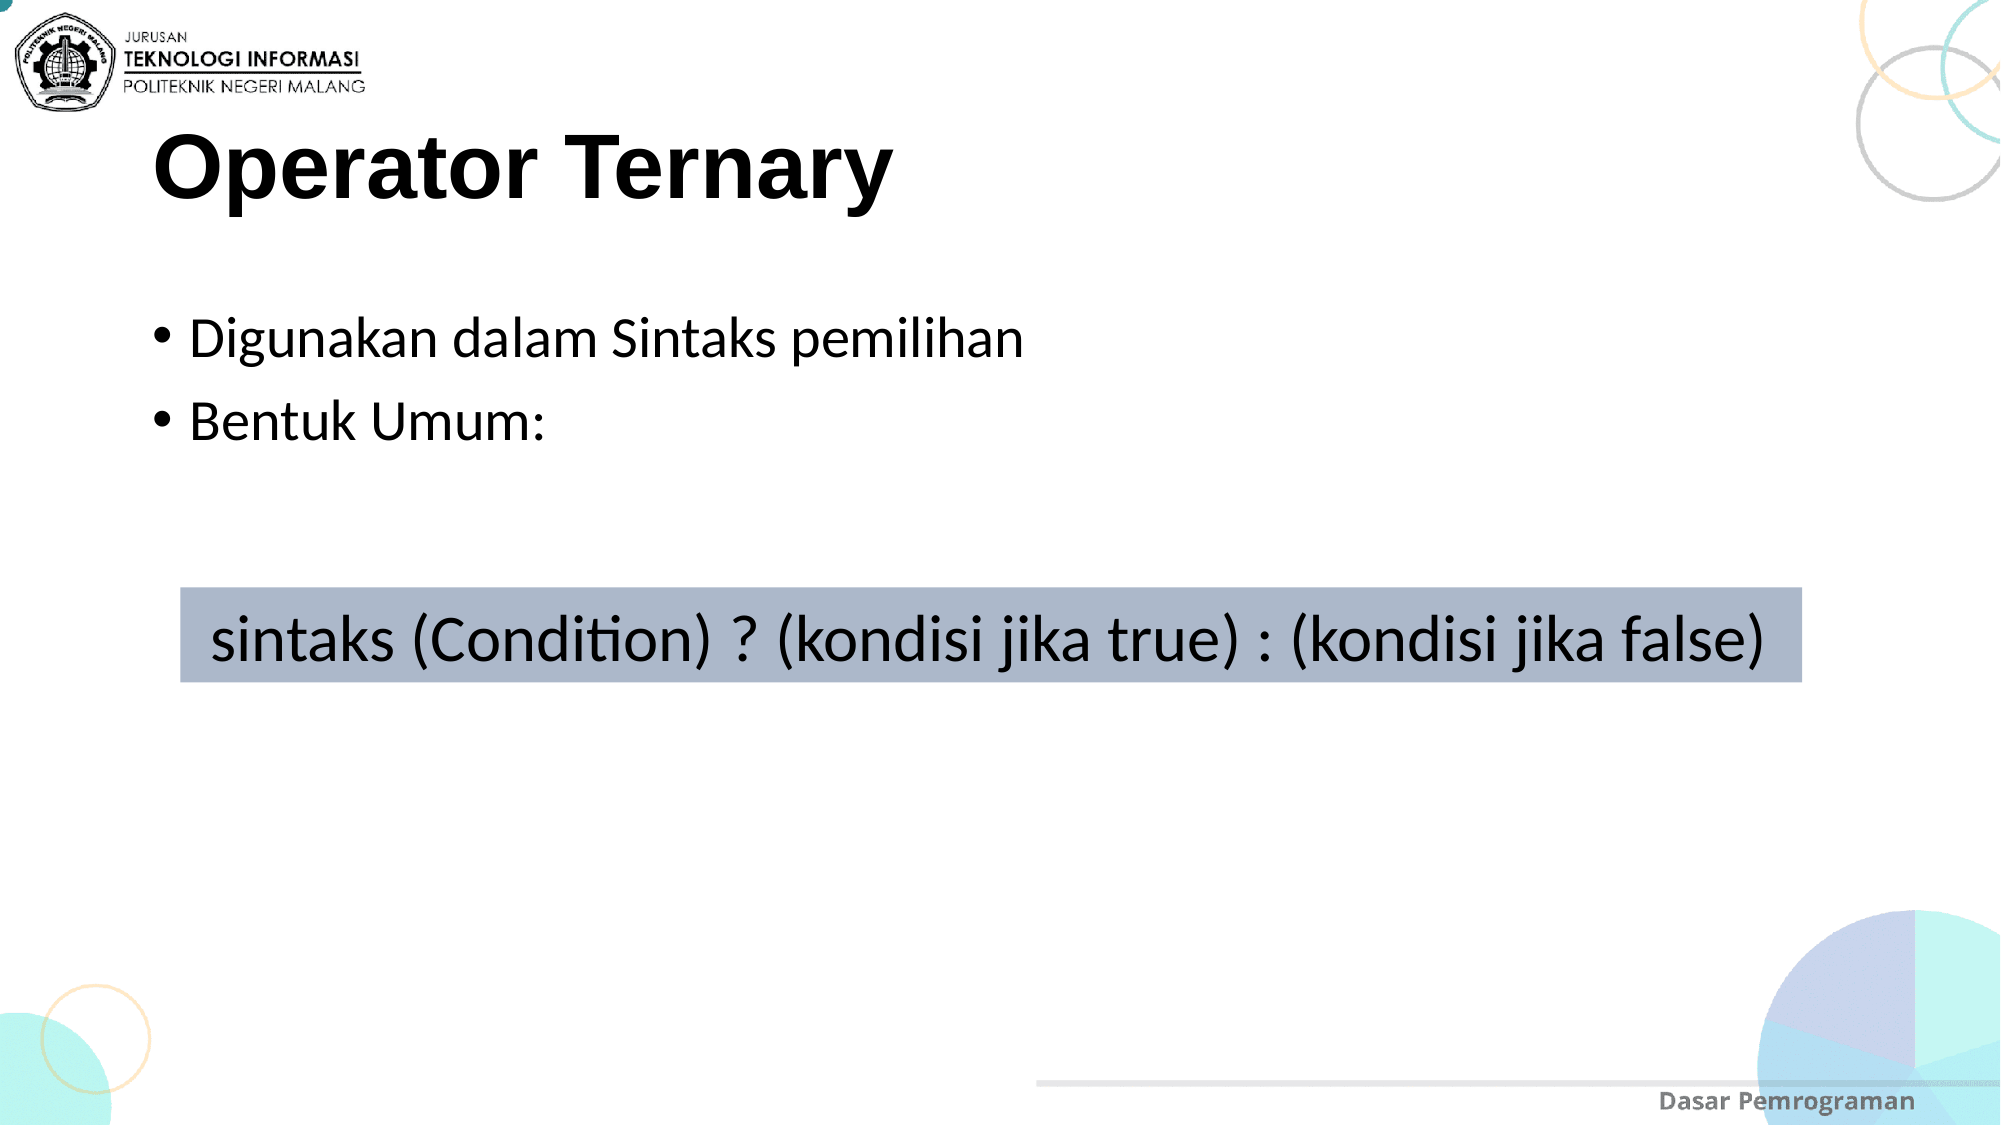

# Operator Ternary
Digunakan dalam Sintaks pemilihan
Bentuk Umum:
 sintaks (Condition) ? (kondisi jika true) : (kondisi jika false)